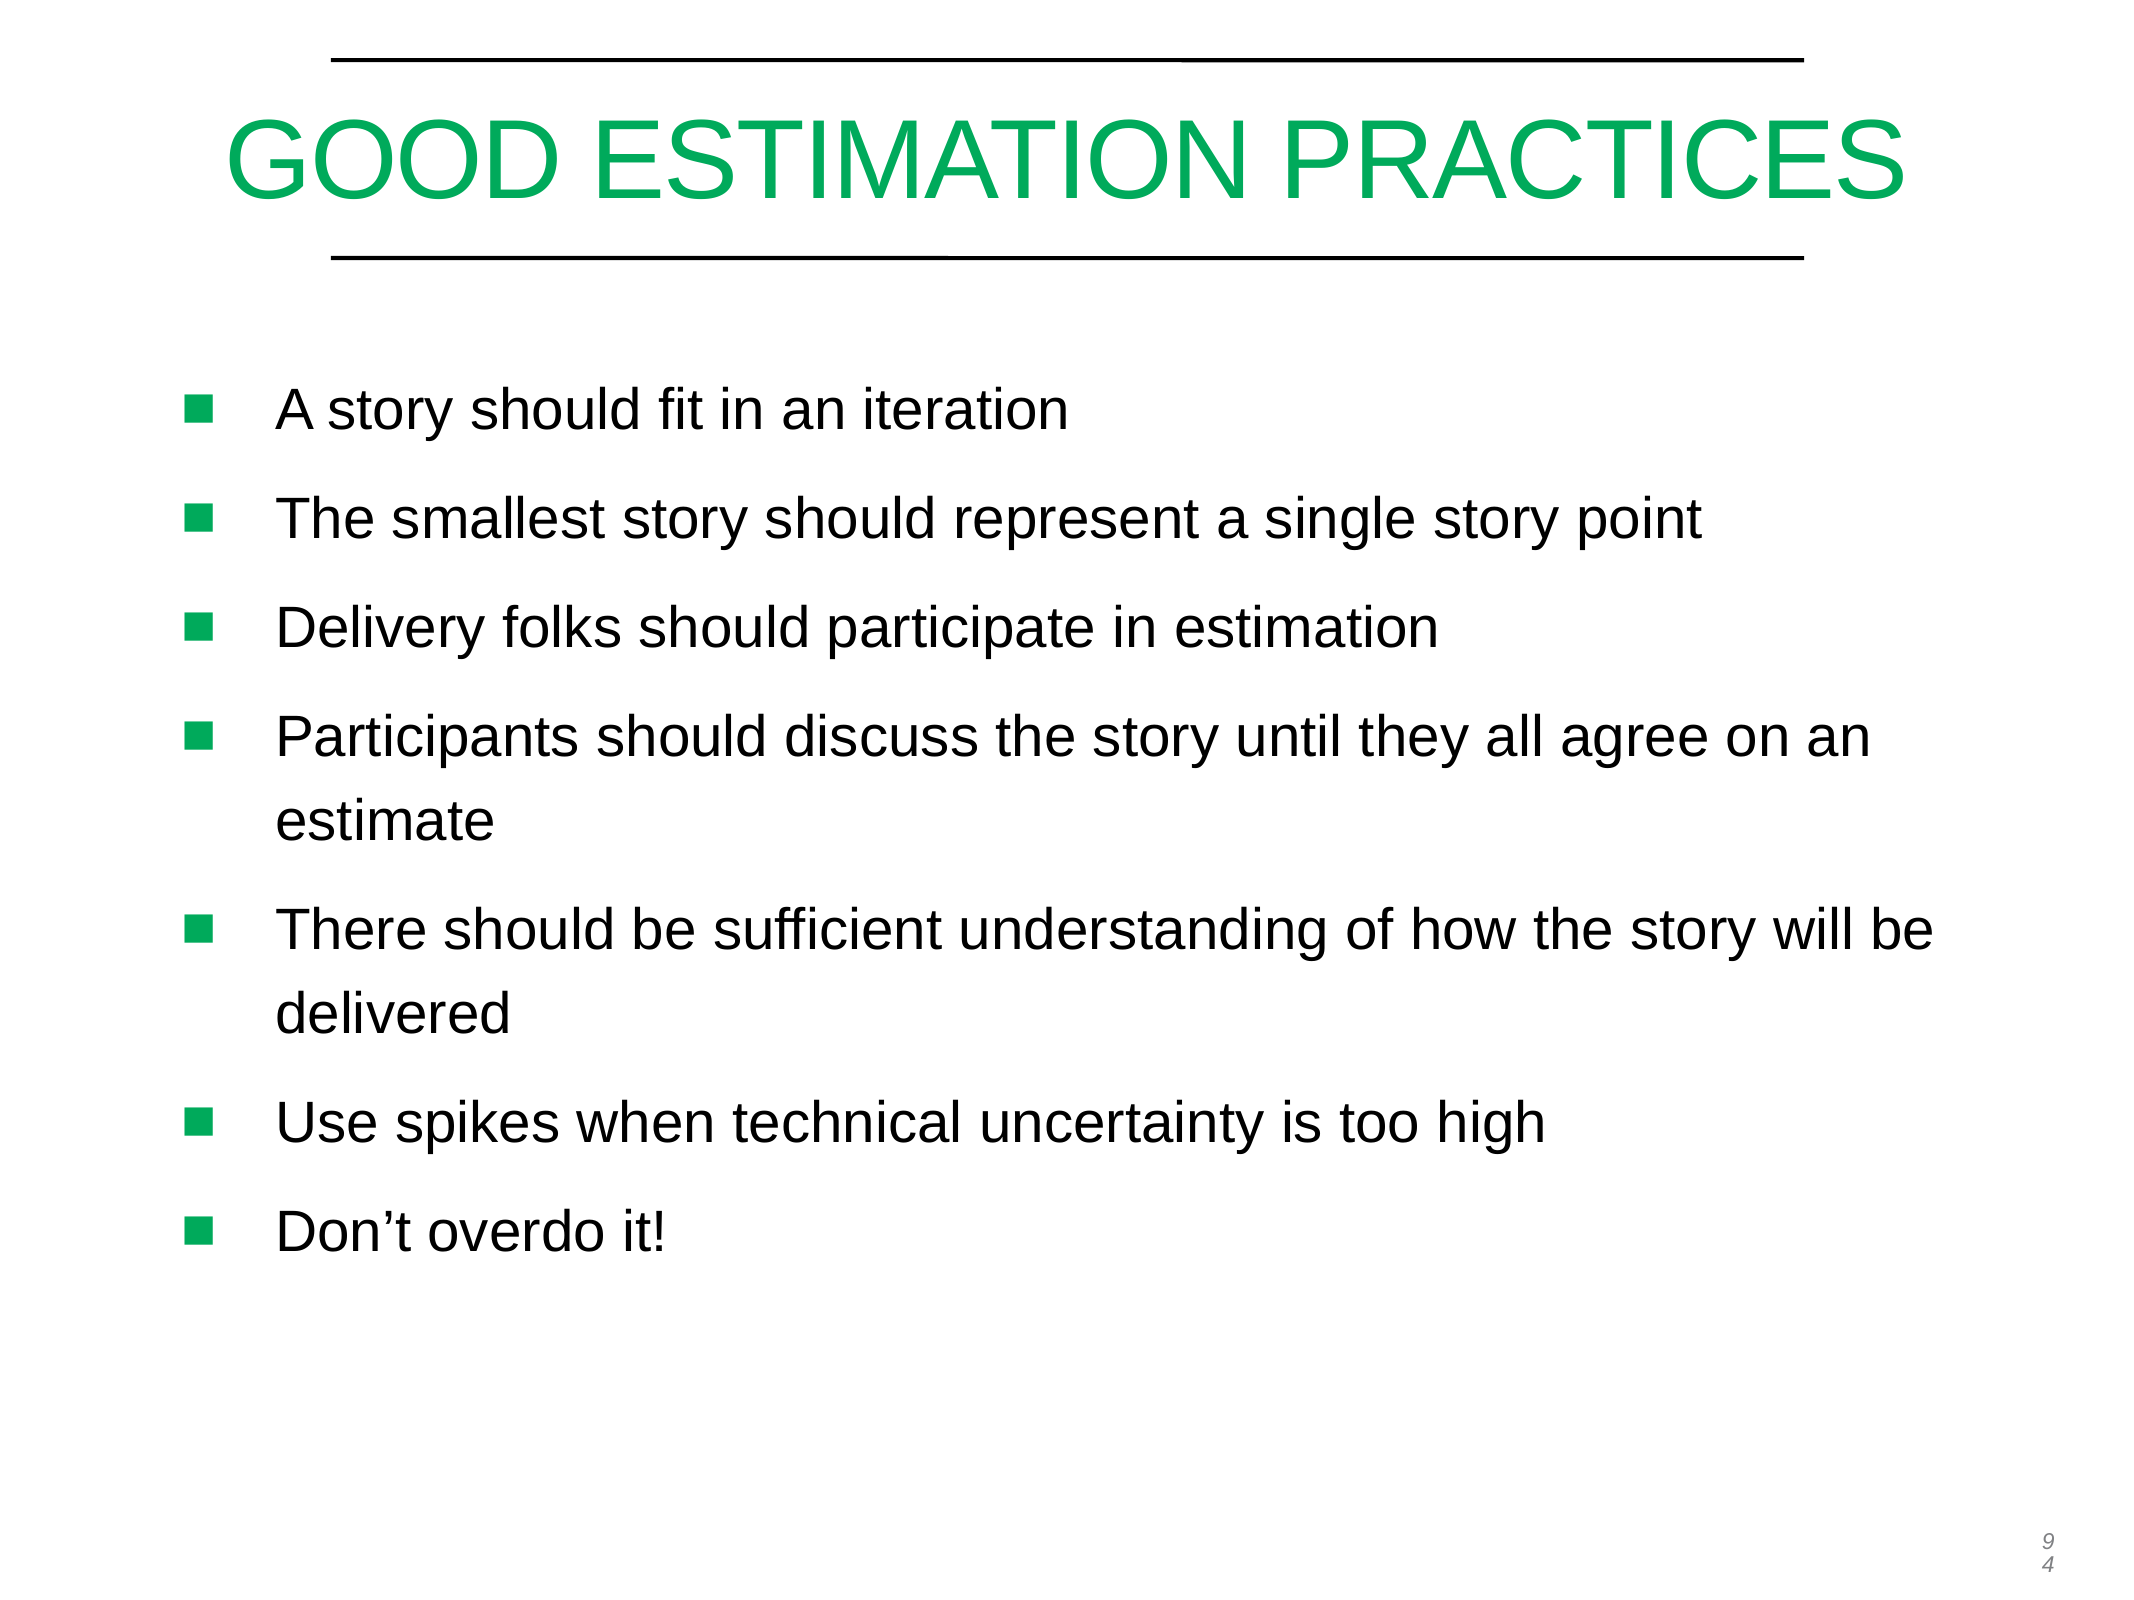

# Good estimation practices
A story should fit in an iteration
The smallest story should represent a single story point
Delivery folks should participate in estimation
Participants should discuss the story until they all agree on an estimate
There should be sufficient understanding of how the story will be delivered
Use spikes when technical uncertainty is too high
Don’t overdo it!
94